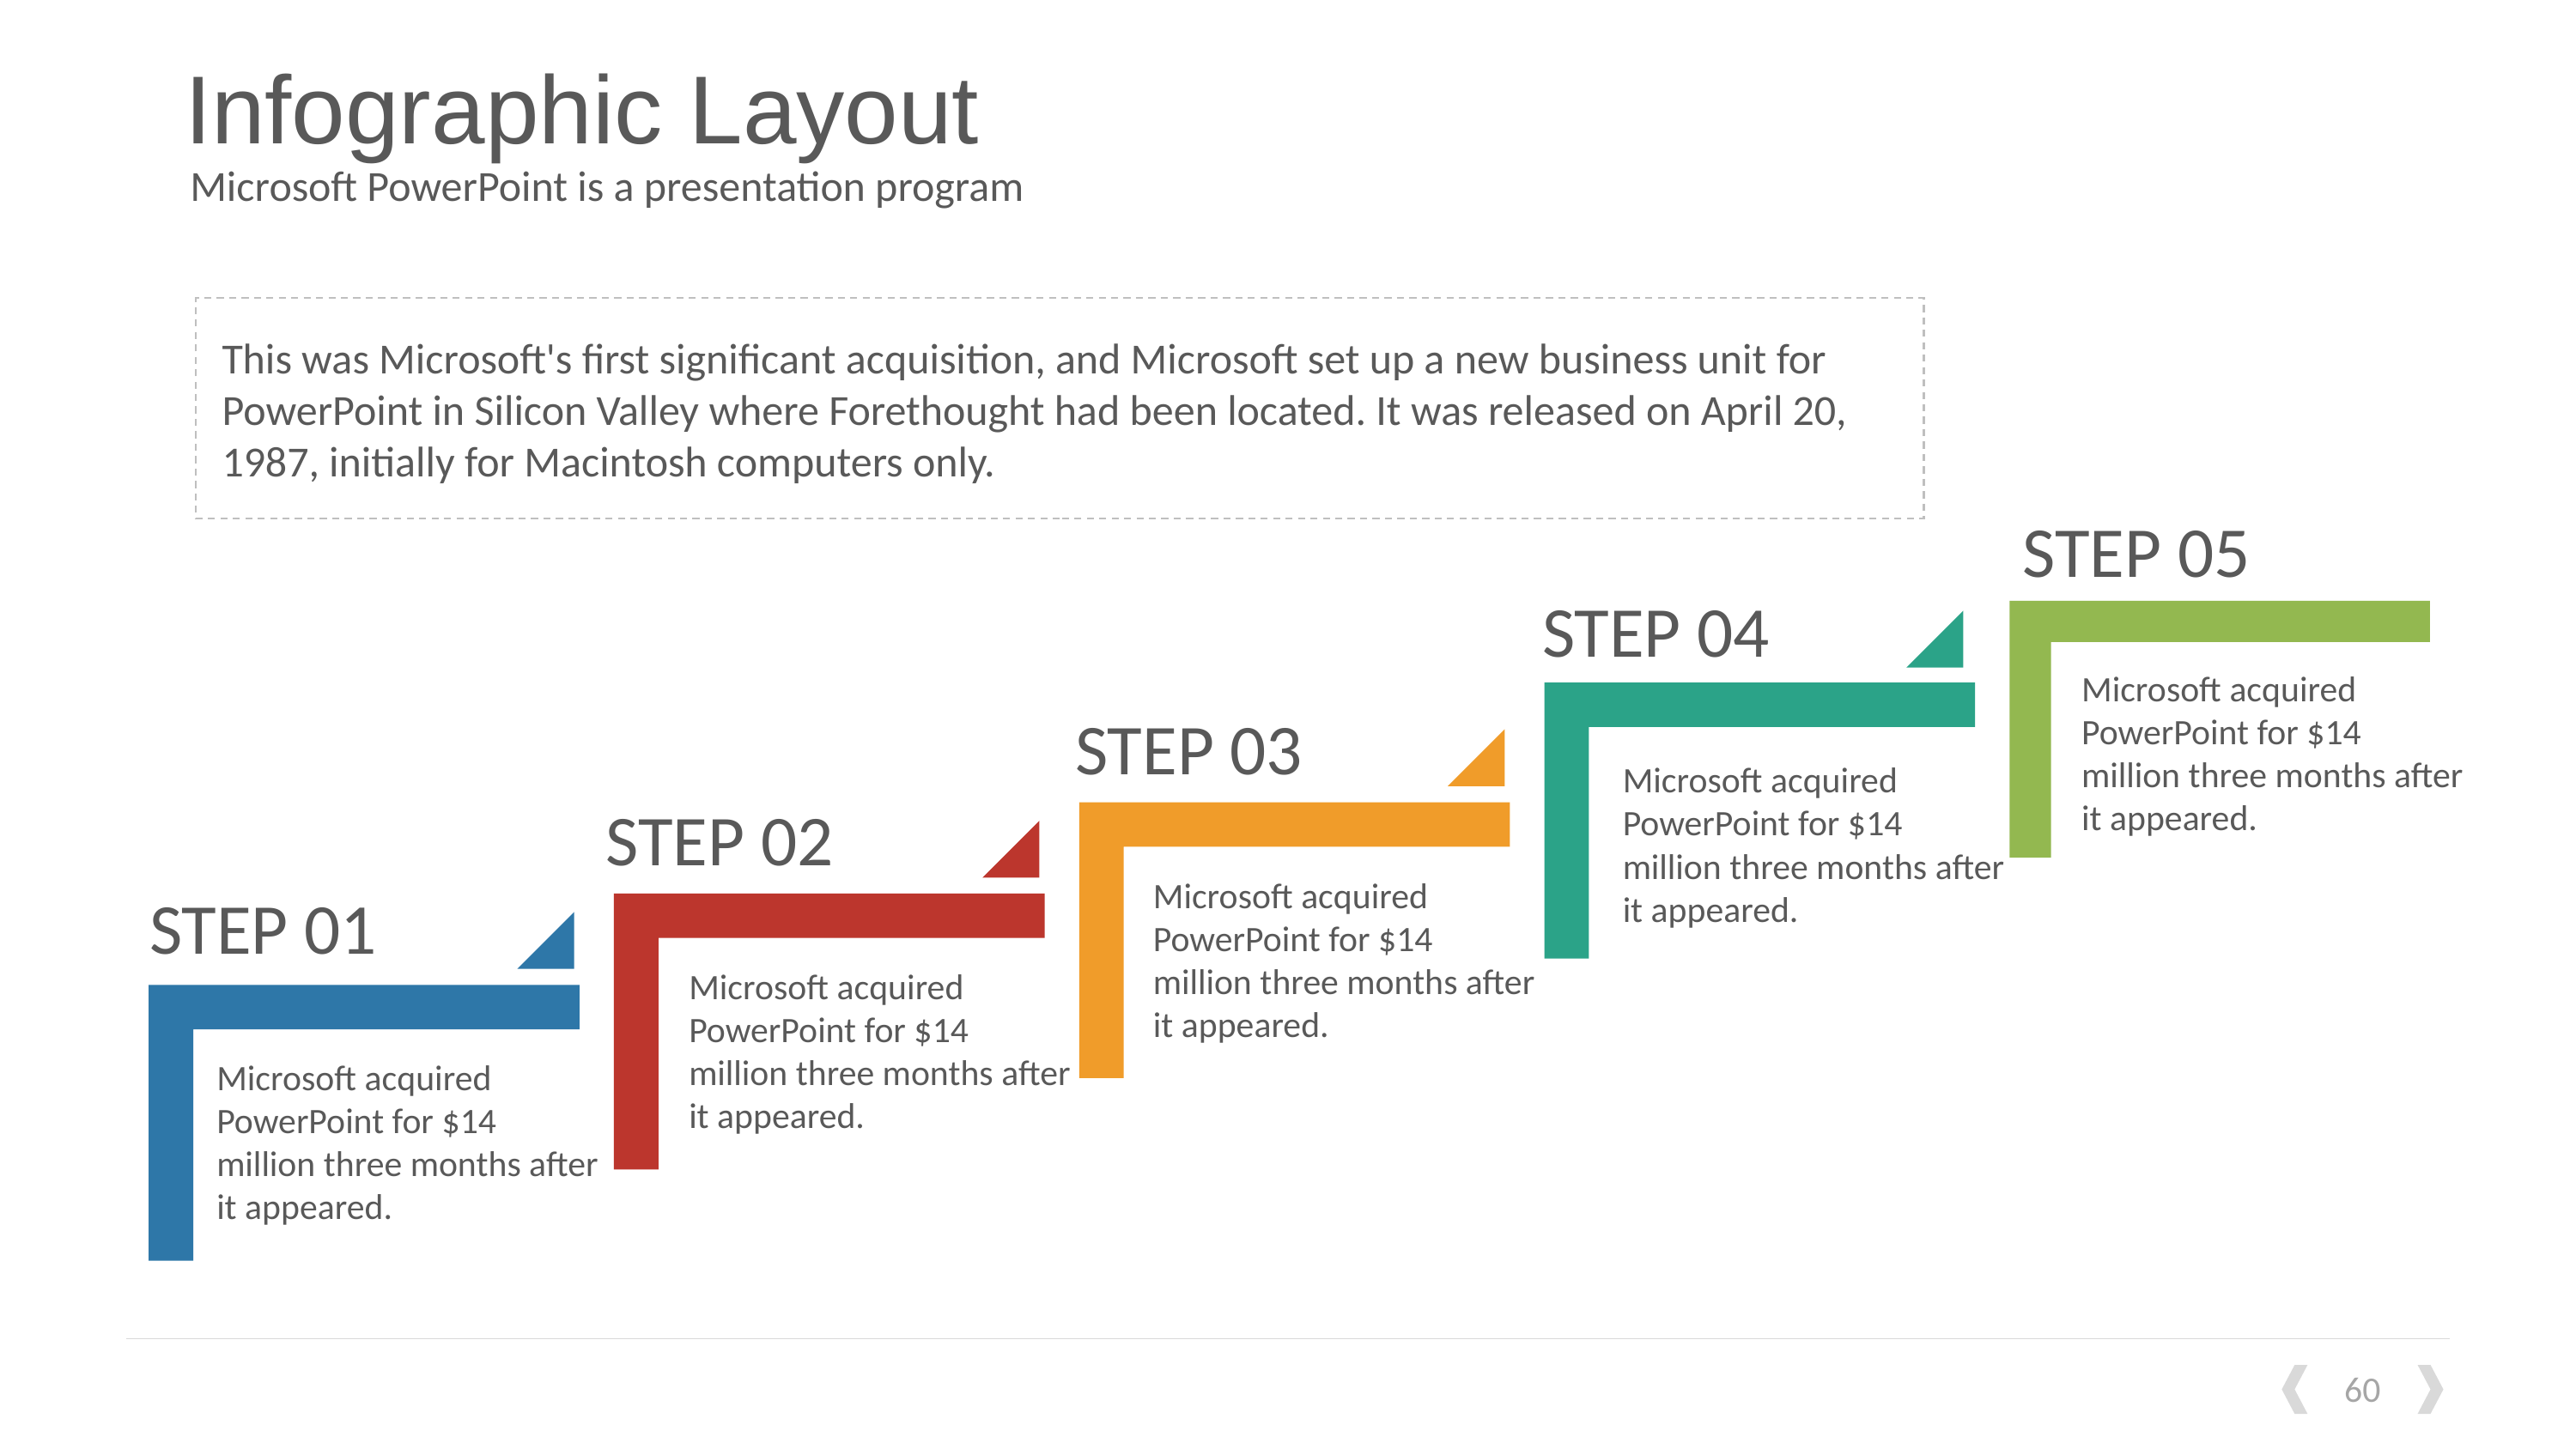

# Infographic Layout
Microsoft PowerPoint is a presentation program

This was Microsoft's first significant acquisition, and Microsoft set up a new business unit for PowerPoint in Silicon Valley where Forethought had been located. It was released on April 20, 1987, initially for Macintosh computers only.
STEP 05

STEP 04
Microsoft acquired PowerPoint for $14 million three months after it appeared.
STEP 03
Microsoft acquired PowerPoint for $14 million three months after it appeared.
STEP 02
Microsoft acquired PowerPoint for $14 million three months after it appeared.
STEP 01
Microsoft acquired PowerPoint for $14 million three months after it appeared.
Microsoft acquired PowerPoint for $14 million three months after it appeared.